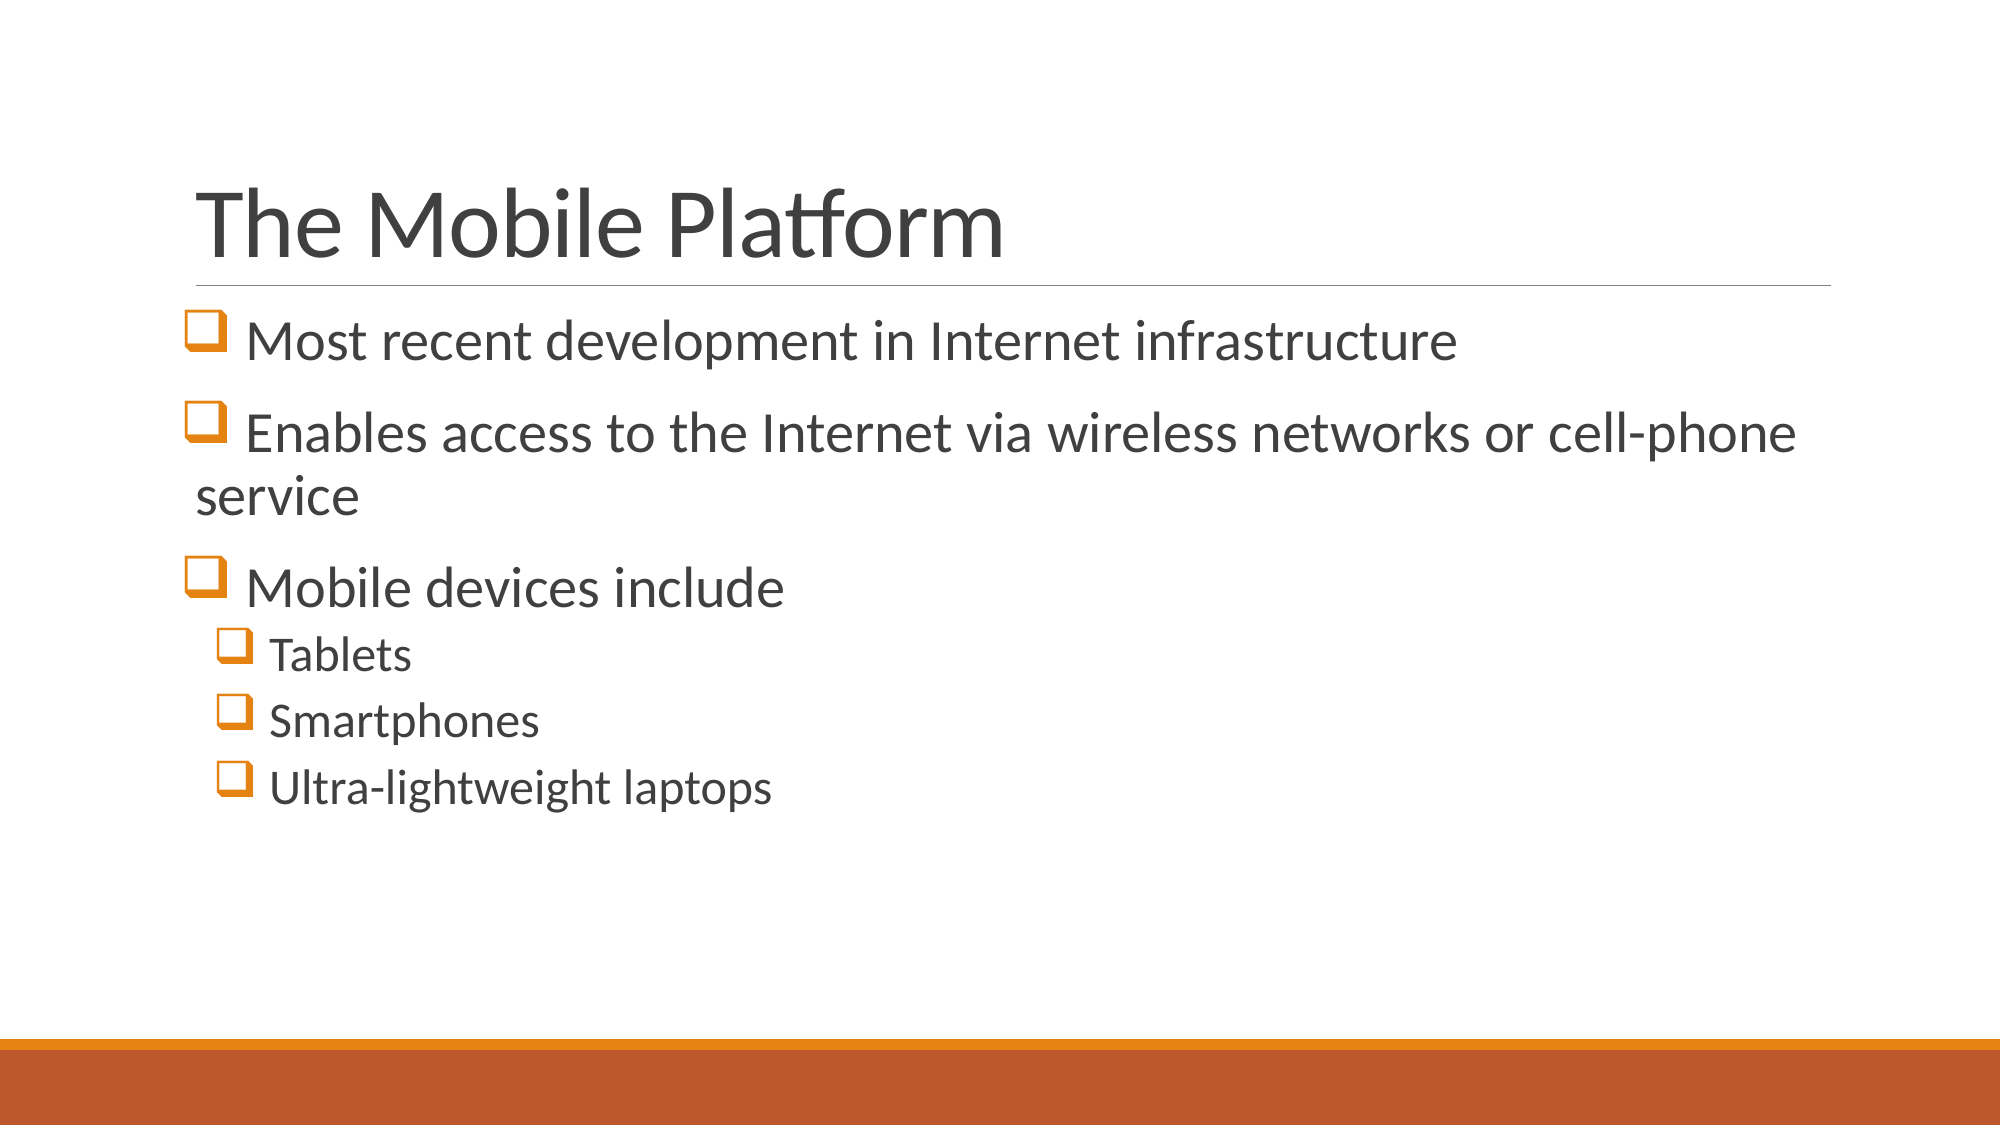

# The Mobile Platform
 Most recent development in Internet infrastructure
 Enables access to the Internet via wireless networks or cell-phone service
 Mobile devices include
 Tablets
 Smartphones
 Ultra-lightweight laptops